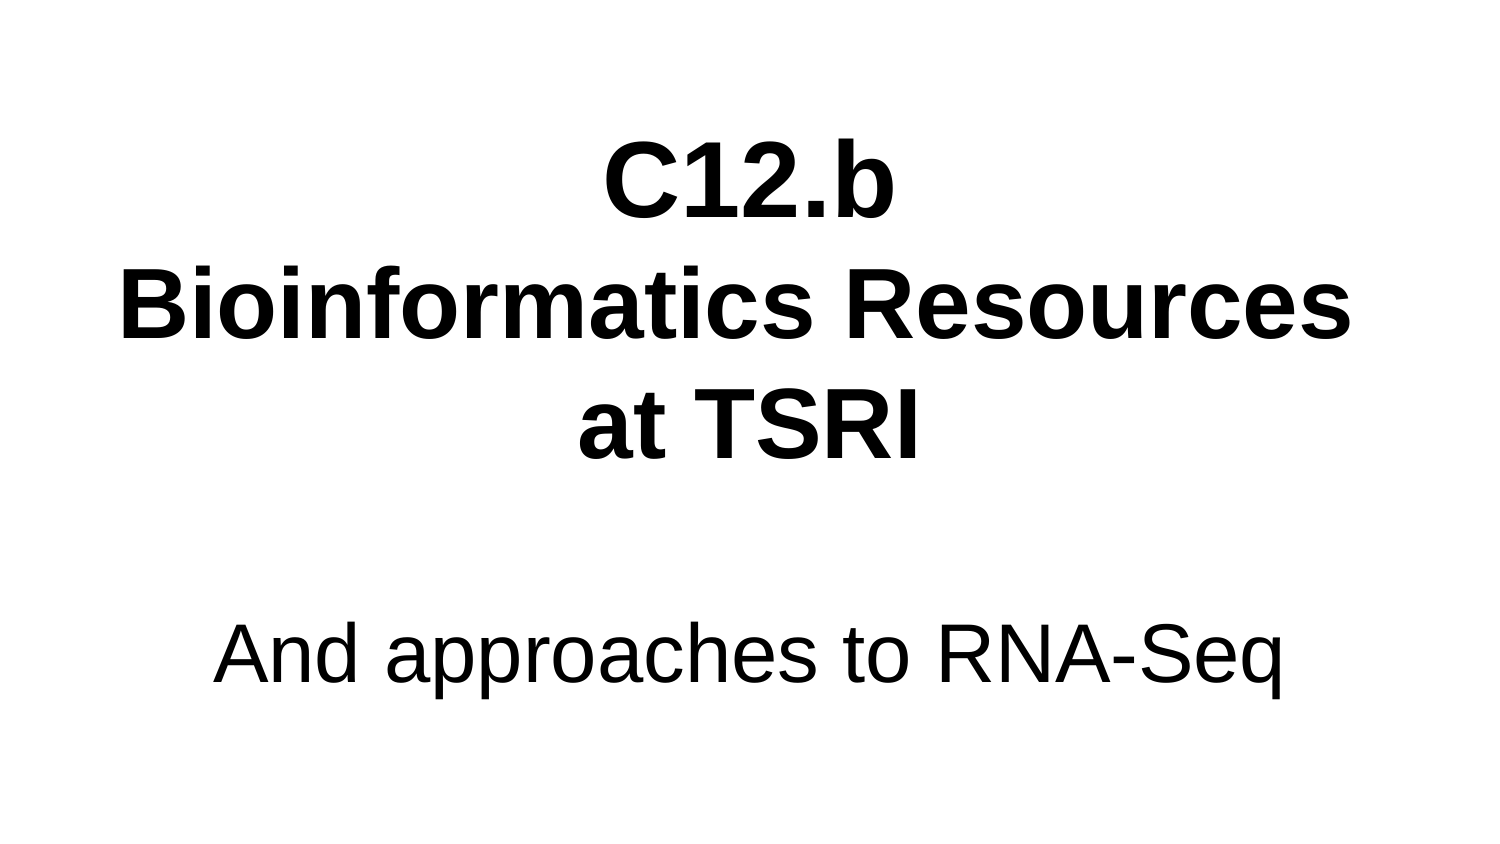

# C12.b
Bioinformatics Resources
at TSRI
And approaches to RNA-Seq